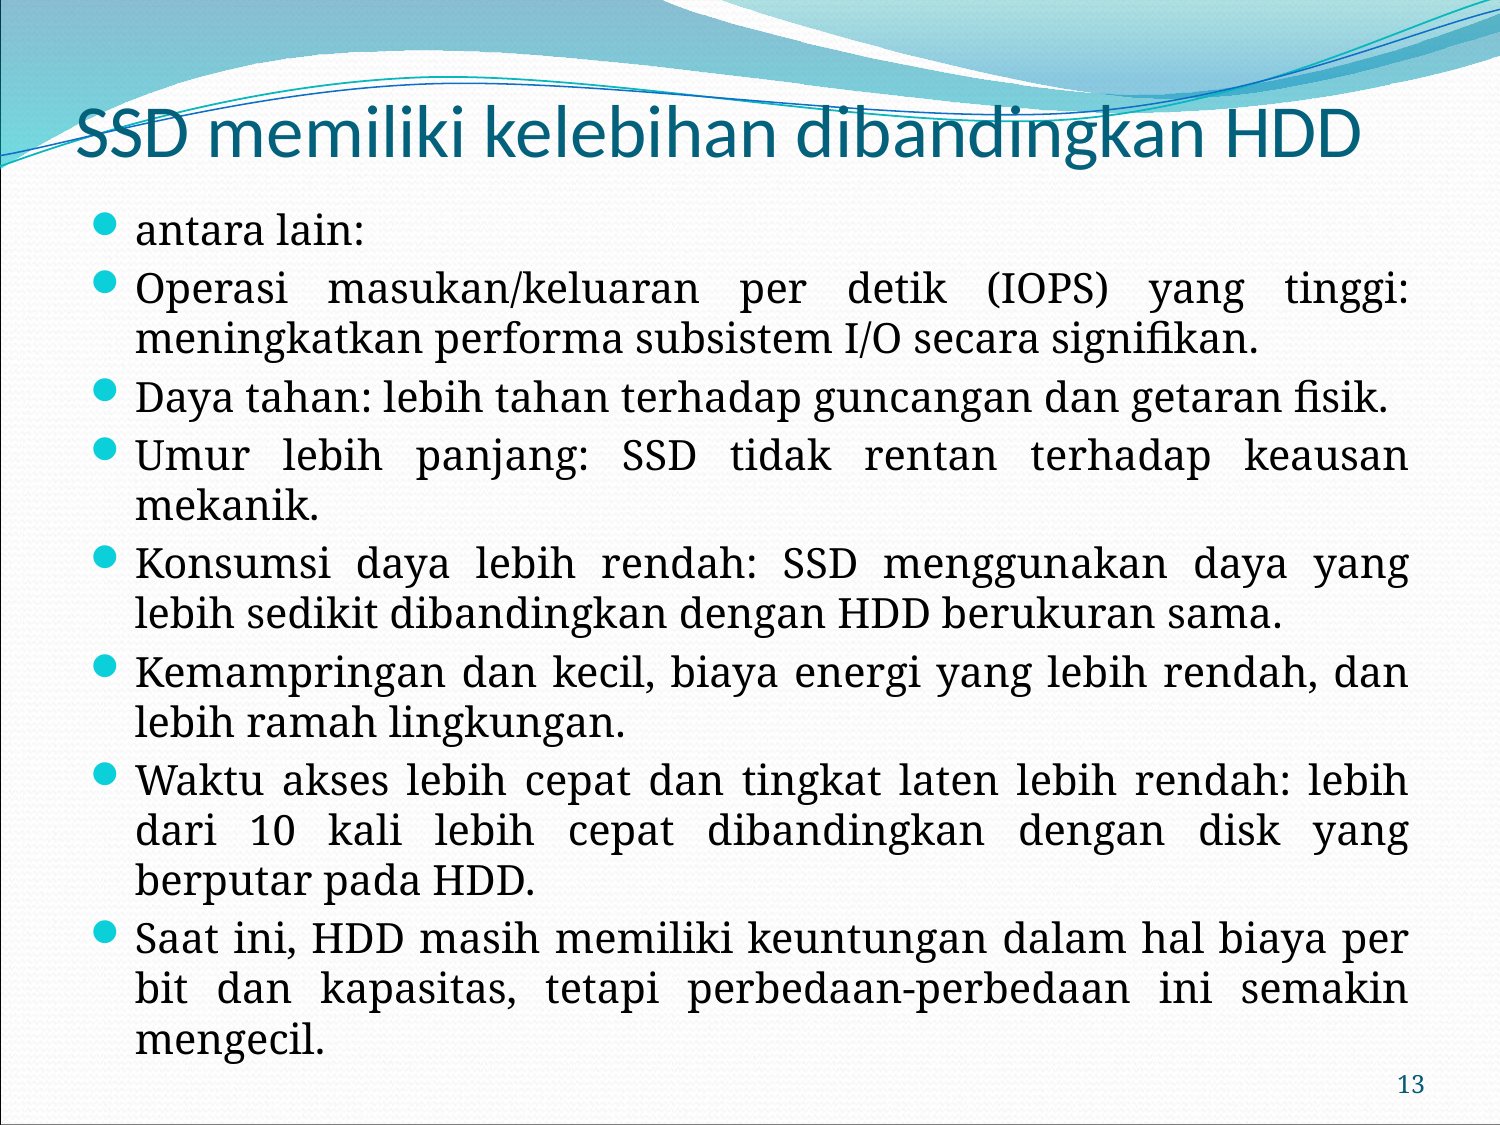

# SSD memiliki kelebihan dibandingkan HDD
antara lain:
Operasi masukan/keluaran per detik (IOPS) yang tinggi: meningkatkan performa subsistem I/O secara signifikan.
Daya tahan: lebih tahan terhadap guncangan dan getaran fisik.
Umur lebih panjang: SSD tidak rentan terhadap keausan mekanik.
Konsumsi daya lebih rendah: SSD menggunakan daya yang lebih sedikit dibandingkan dengan HDD berukuran sama.
Kemampringan dan kecil, biaya energi yang lebih rendah, dan lebih ramah lingkungan.
Waktu akses lebih cepat dan tingkat laten lebih rendah: lebih dari 10 kali lebih cepat dibandingkan dengan disk yang berputar pada HDD.
Saat ini, HDD masih memiliki keuntungan dalam hal biaya per bit dan kapasitas, tetapi perbedaan-perbedaan ini semakin mengecil.
13